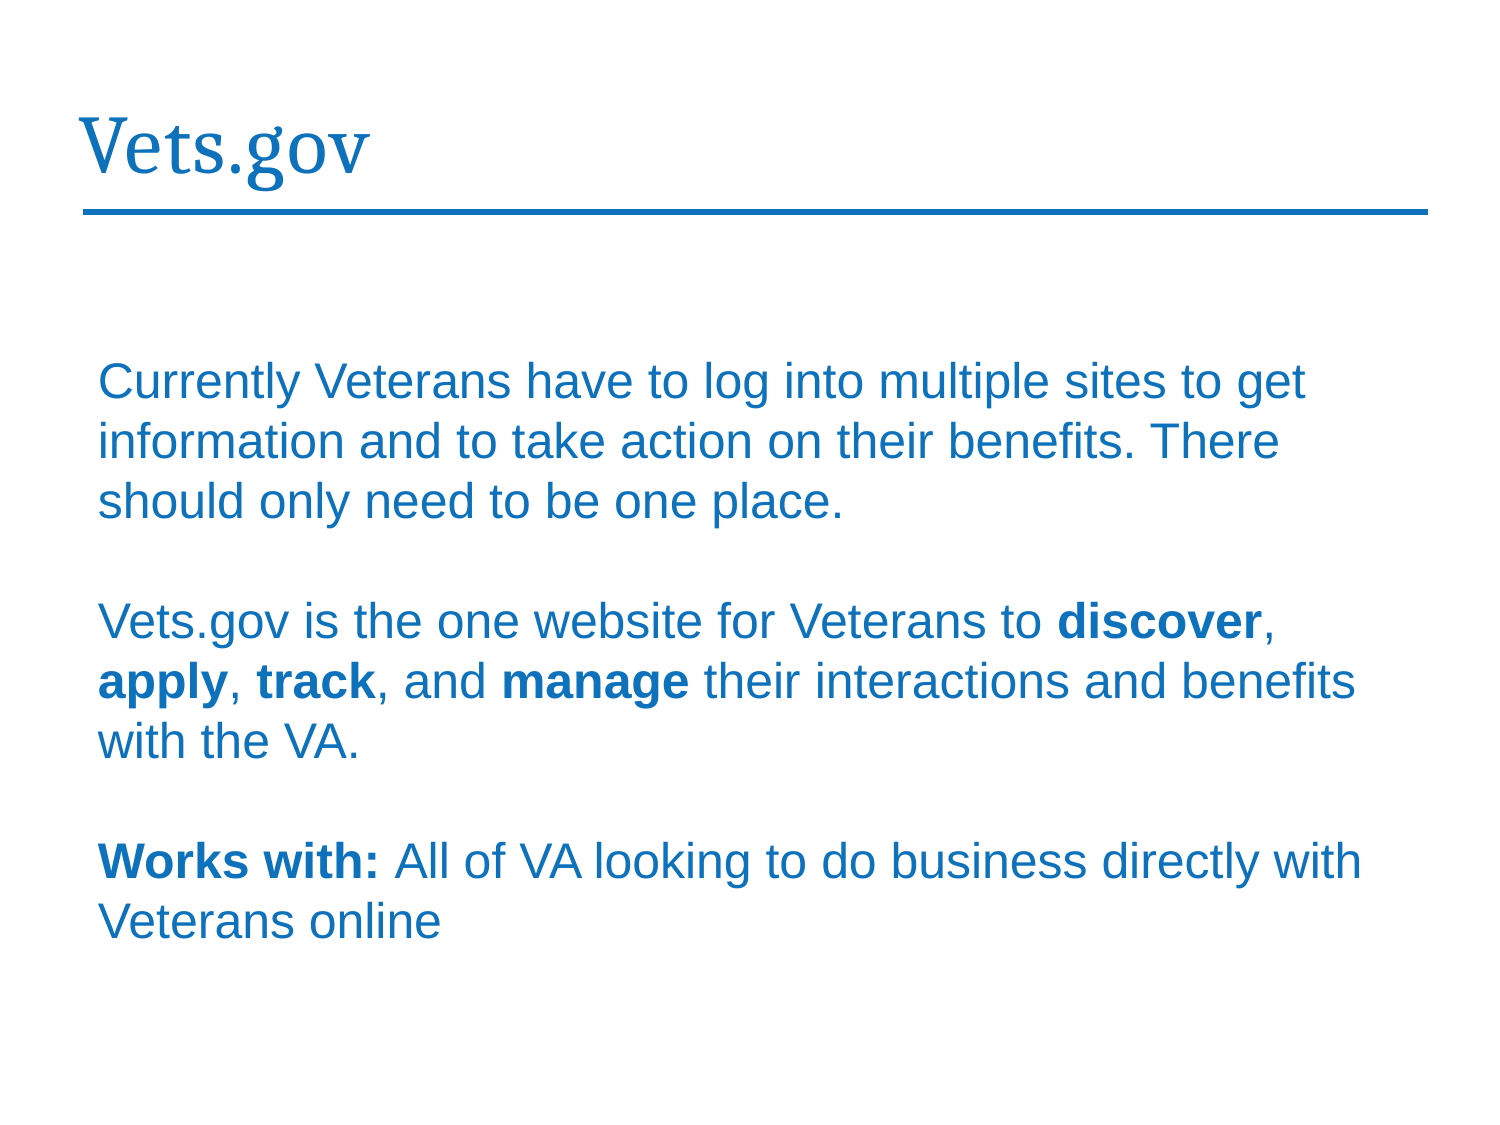

Vets.gov
Currently Veterans have to log into multiple sites to get information and to take action on their benefits. There should only need to be one place.

Vets.gov is the one website for Veterans to discover, apply, track, and manage their interactions and benefits with the VA.

Works with: All of VA looking to do business directly with Veterans online